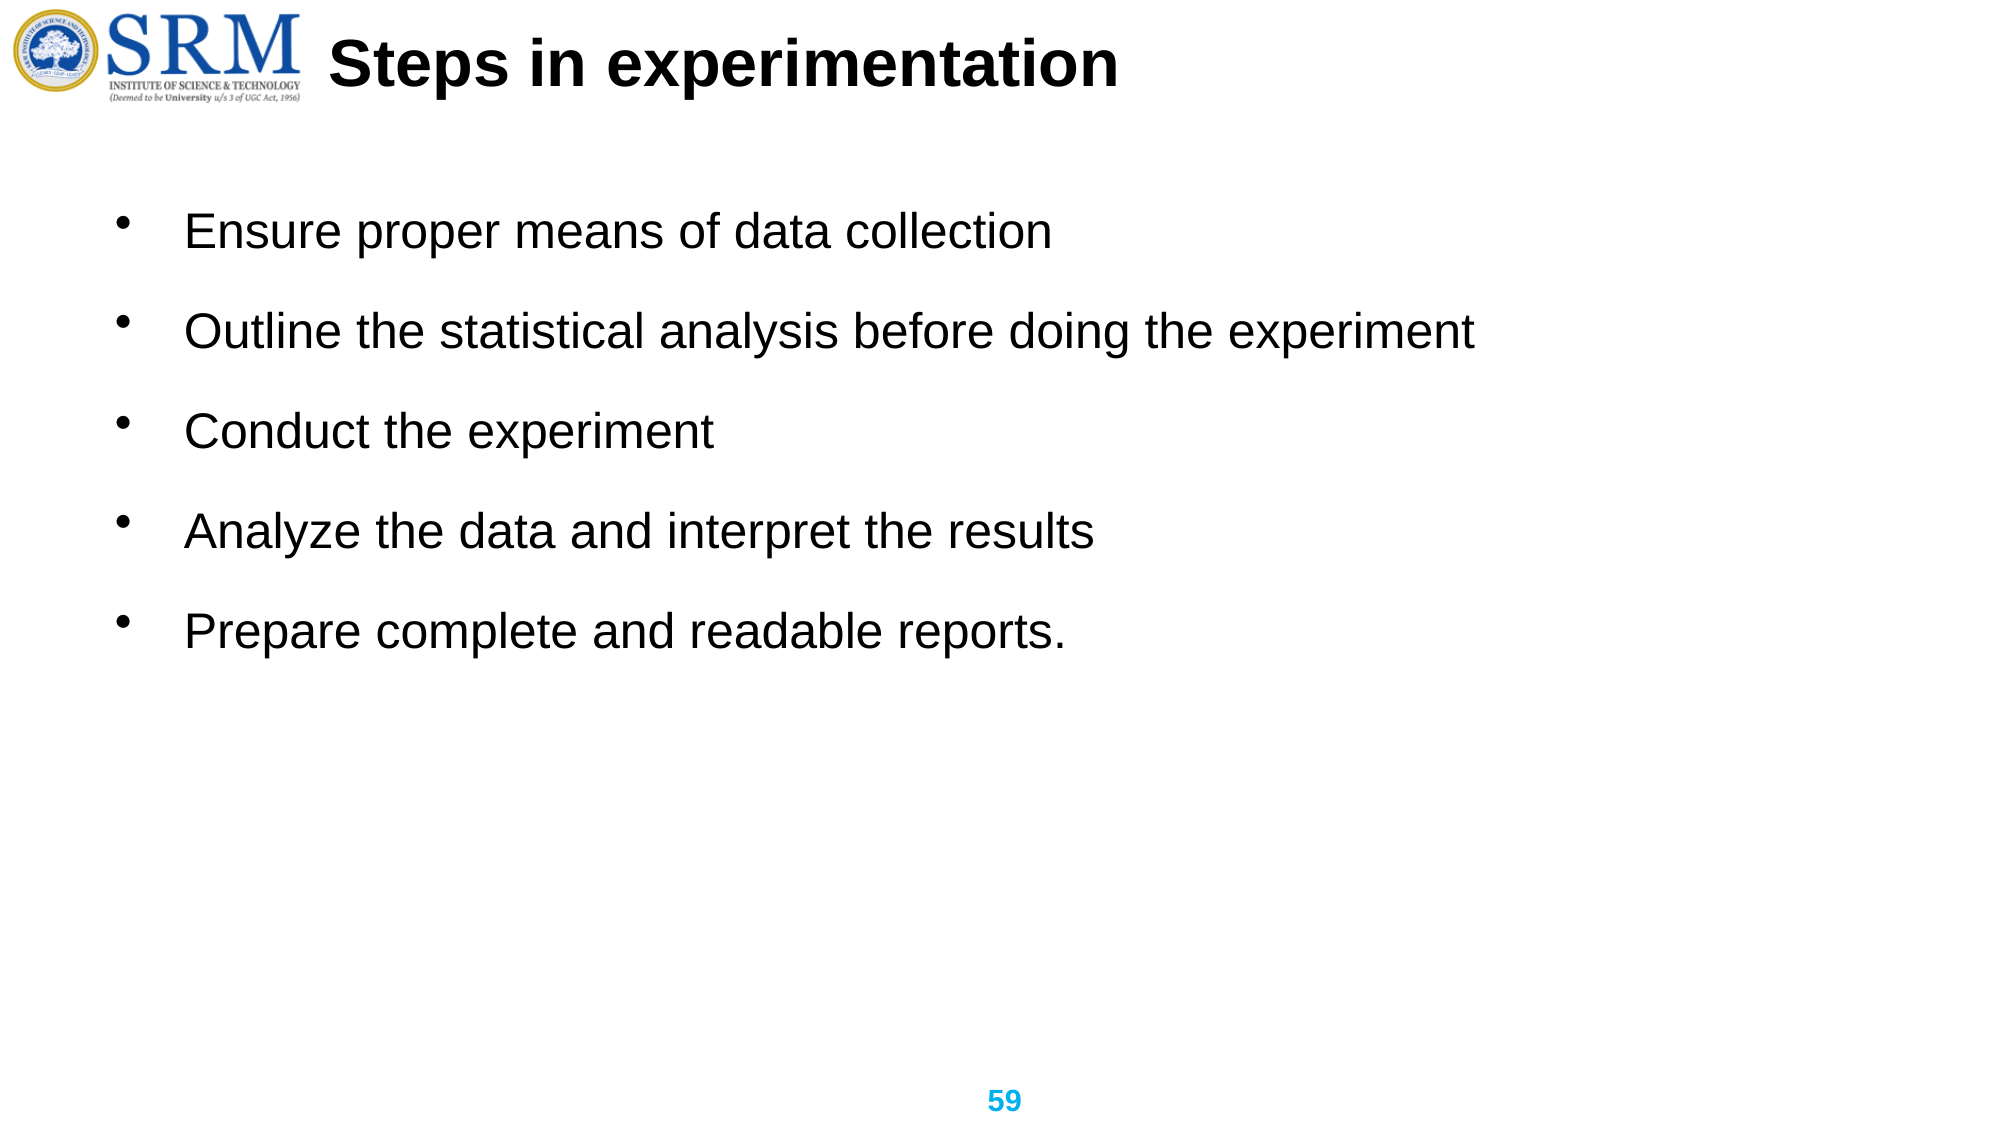

# Steps in experimentation
Ensure proper means of data collection
Outline the statistical analysis before doing the experiment
Conduct the experiment
Analyze the data and interpret the results
Prepare complete and readable reports.
59